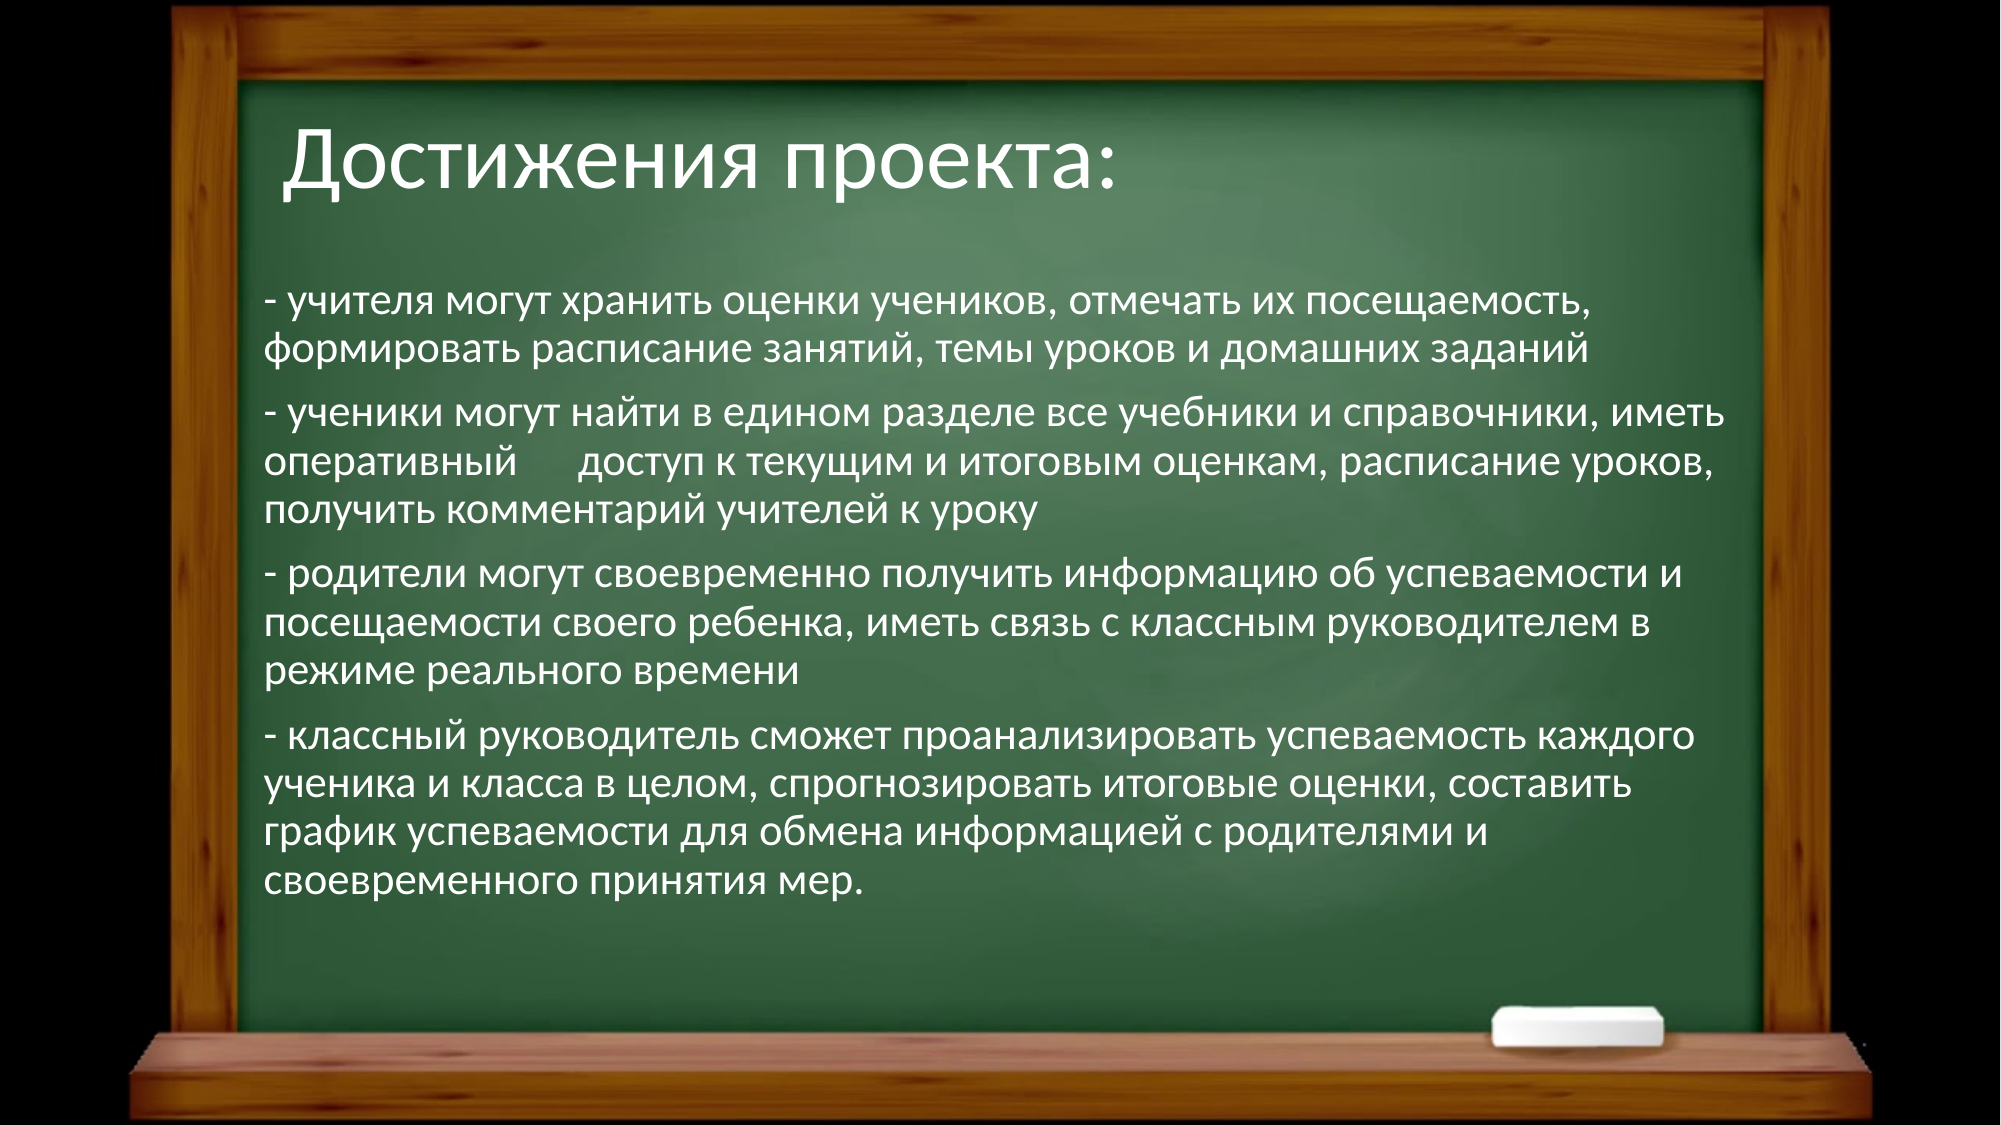

# Достижения проекта:
- учителя могут хранить оценки учеников, отмечать их посещаемость, формировать расписание занятий, темы уроков и домашних заданий
- ученики могут найти в едином разделе все учебники и справочники, иметь оперативный      доступ к текущим и итоговым оценкам, расписание уроков, получить комментарий учителей к уроку
- родители могут своевременно получить информацию об успеваемости и посещаемости своего ребенка, иметь связь с классным руководителем в режиме реального времени
- классный руководитель сможет проанализировать успеваемость каждого ученика и класса в целом, спрогнозировать итоговые оценки, составить график успеваемости для обмена информацией с родителями и своевременного принятия мер.